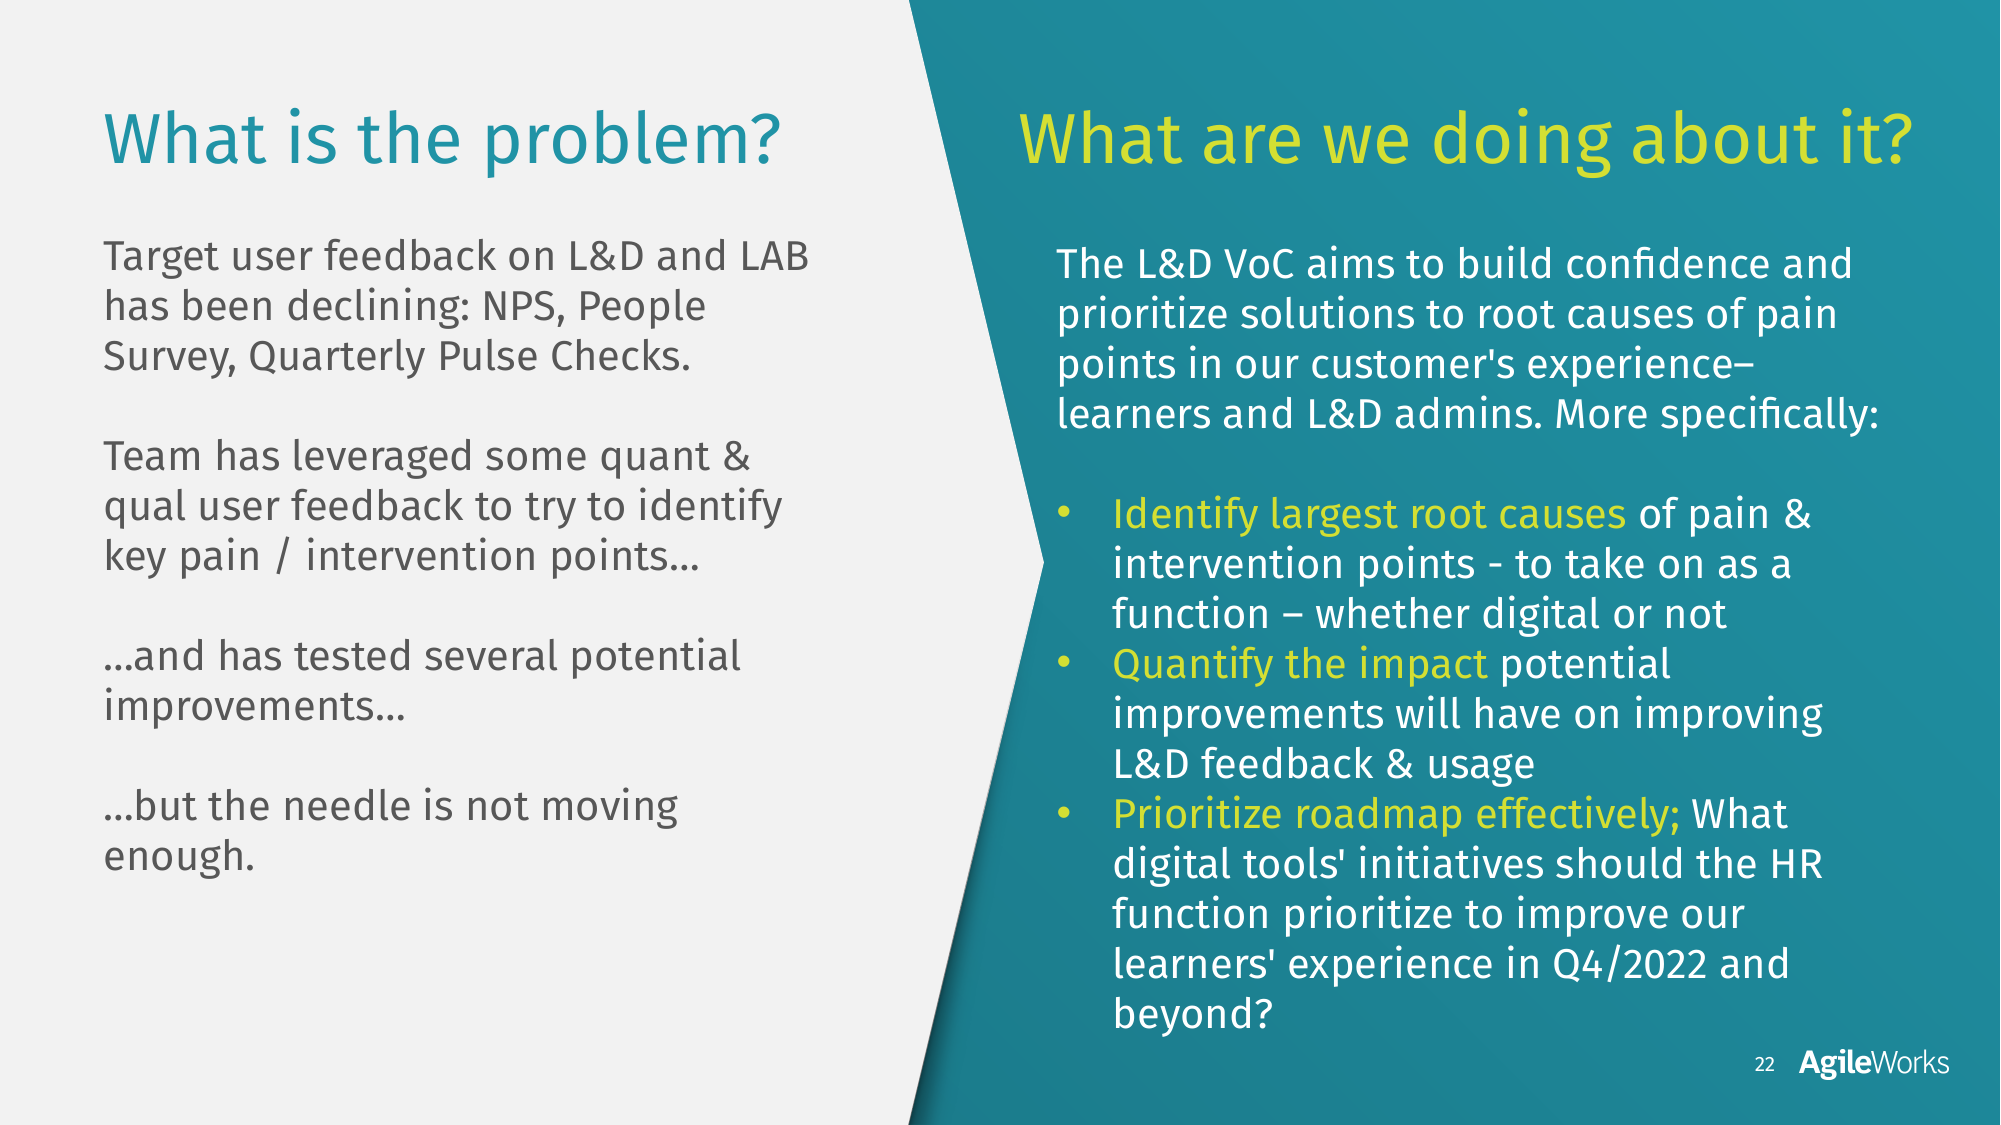

# What is the problem?
What are we doing about it?
Target user feedback on L&D and LAB has been declining: NPS, People Survey, Quarterly Pulse Checks.

Team has leveraged some quant & qual user feedback to try to identify key pain / intervention points…

…and has tested several potential improvements…

…but the needle is not moving enough.

The L&D VoC aims to build confidence and prioritize solutions to root causes of pain points in our customer's experience– learners and L&D admins. More specifically:

Identify largest root causes of pain & intervention points - to take on as a function – whether digital or not
Quantify the impact potential improvements will have on improving L&D feedback & usage
Prioritize roadmap effectively; What digital tools' initiatives should the HR function prioritize to improve our learners' experience in Q4/2022 and beyond?